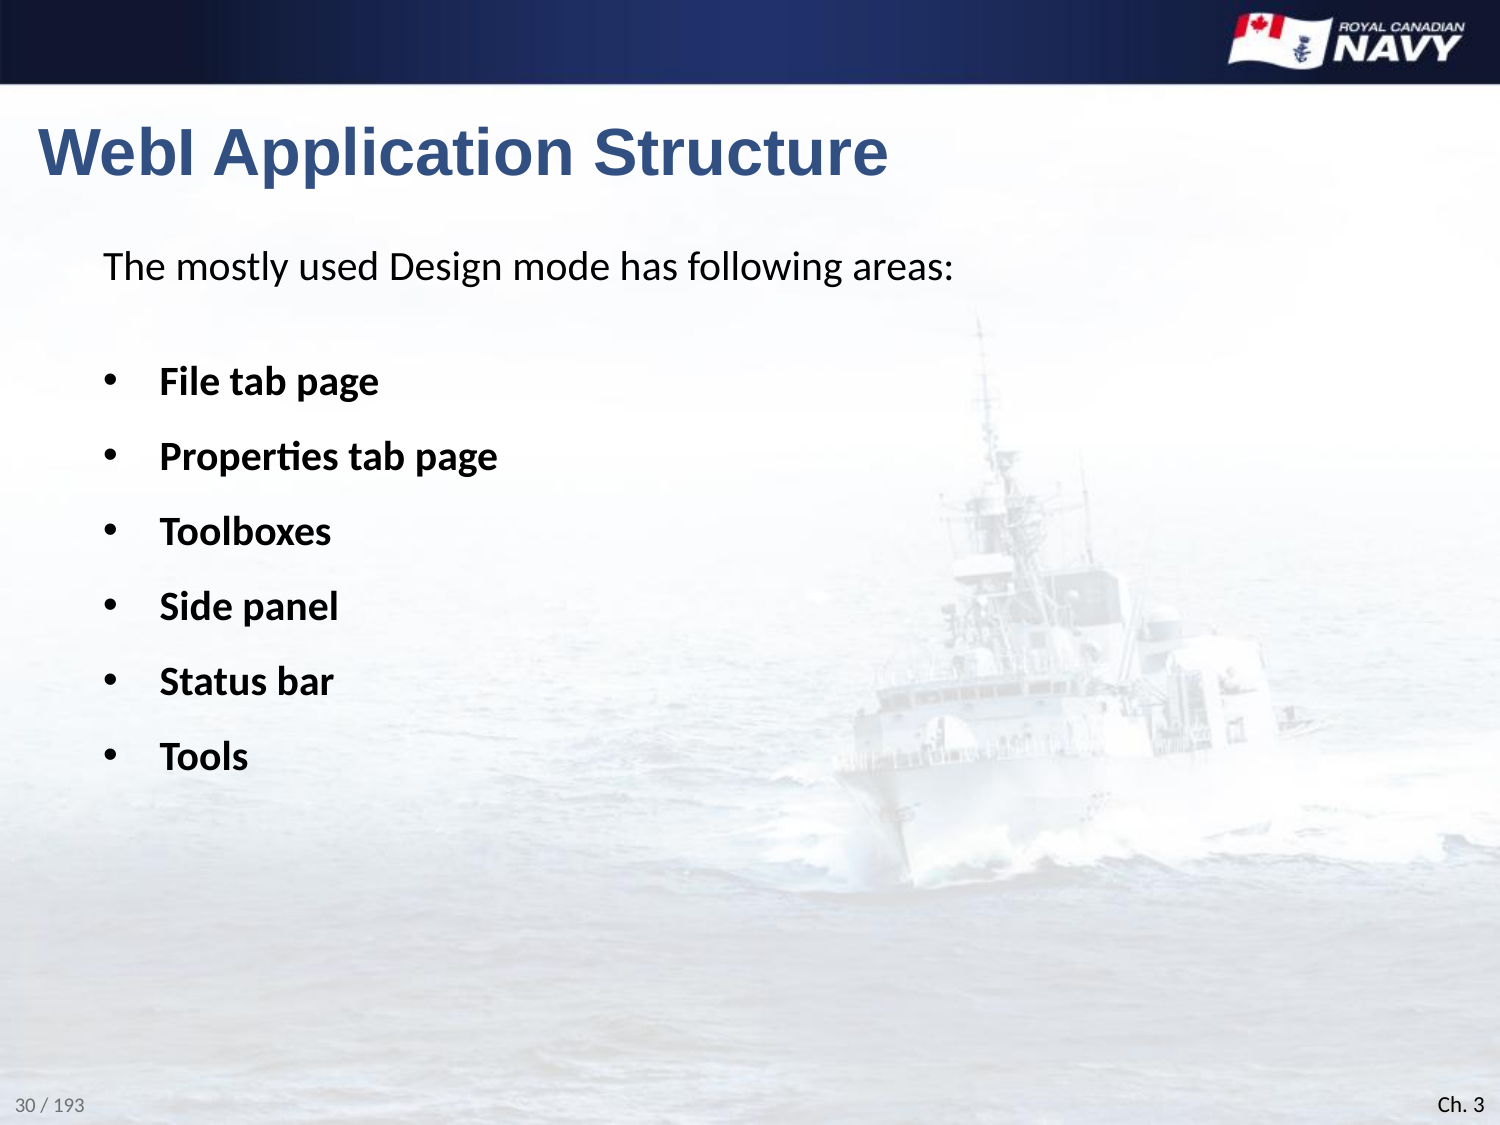

# WebI Application Structure
The mostly used Design mode has following areas:

File tab page
Properties tab page
Toolboxes
Side panel
Status bar
Tools
Ch. 3
30 / 193